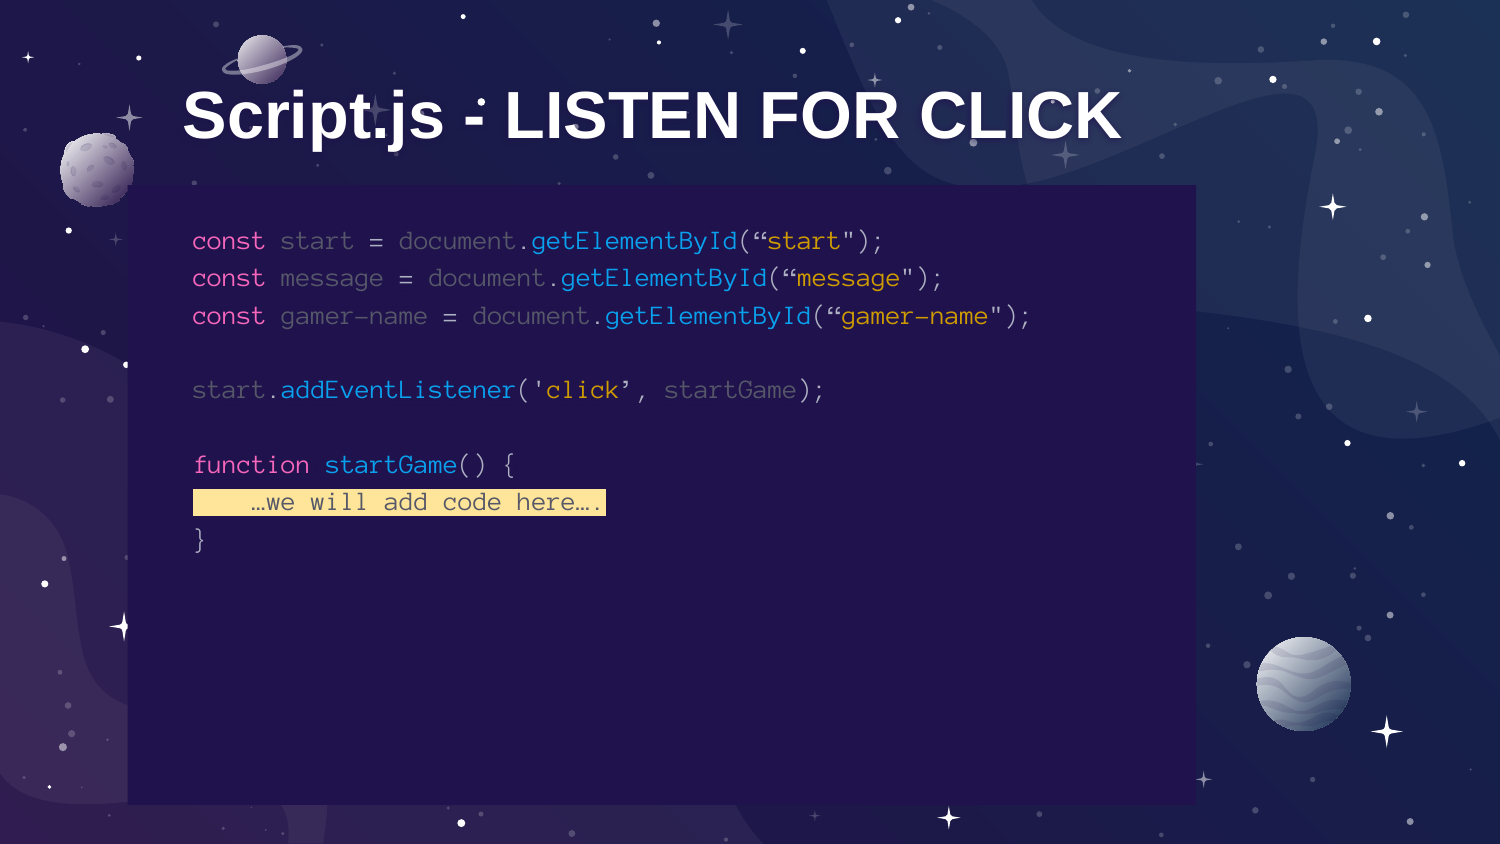

# Script.js - LISTEN FOR CLICK

const start = document.getElementById(“start");
const message = document.getElementById(“message");
const gamer-name = document.getElementById(“gamer-name");

start.addEventListener('click’, startGame);

function startGame() {
    …we will add code here….
}